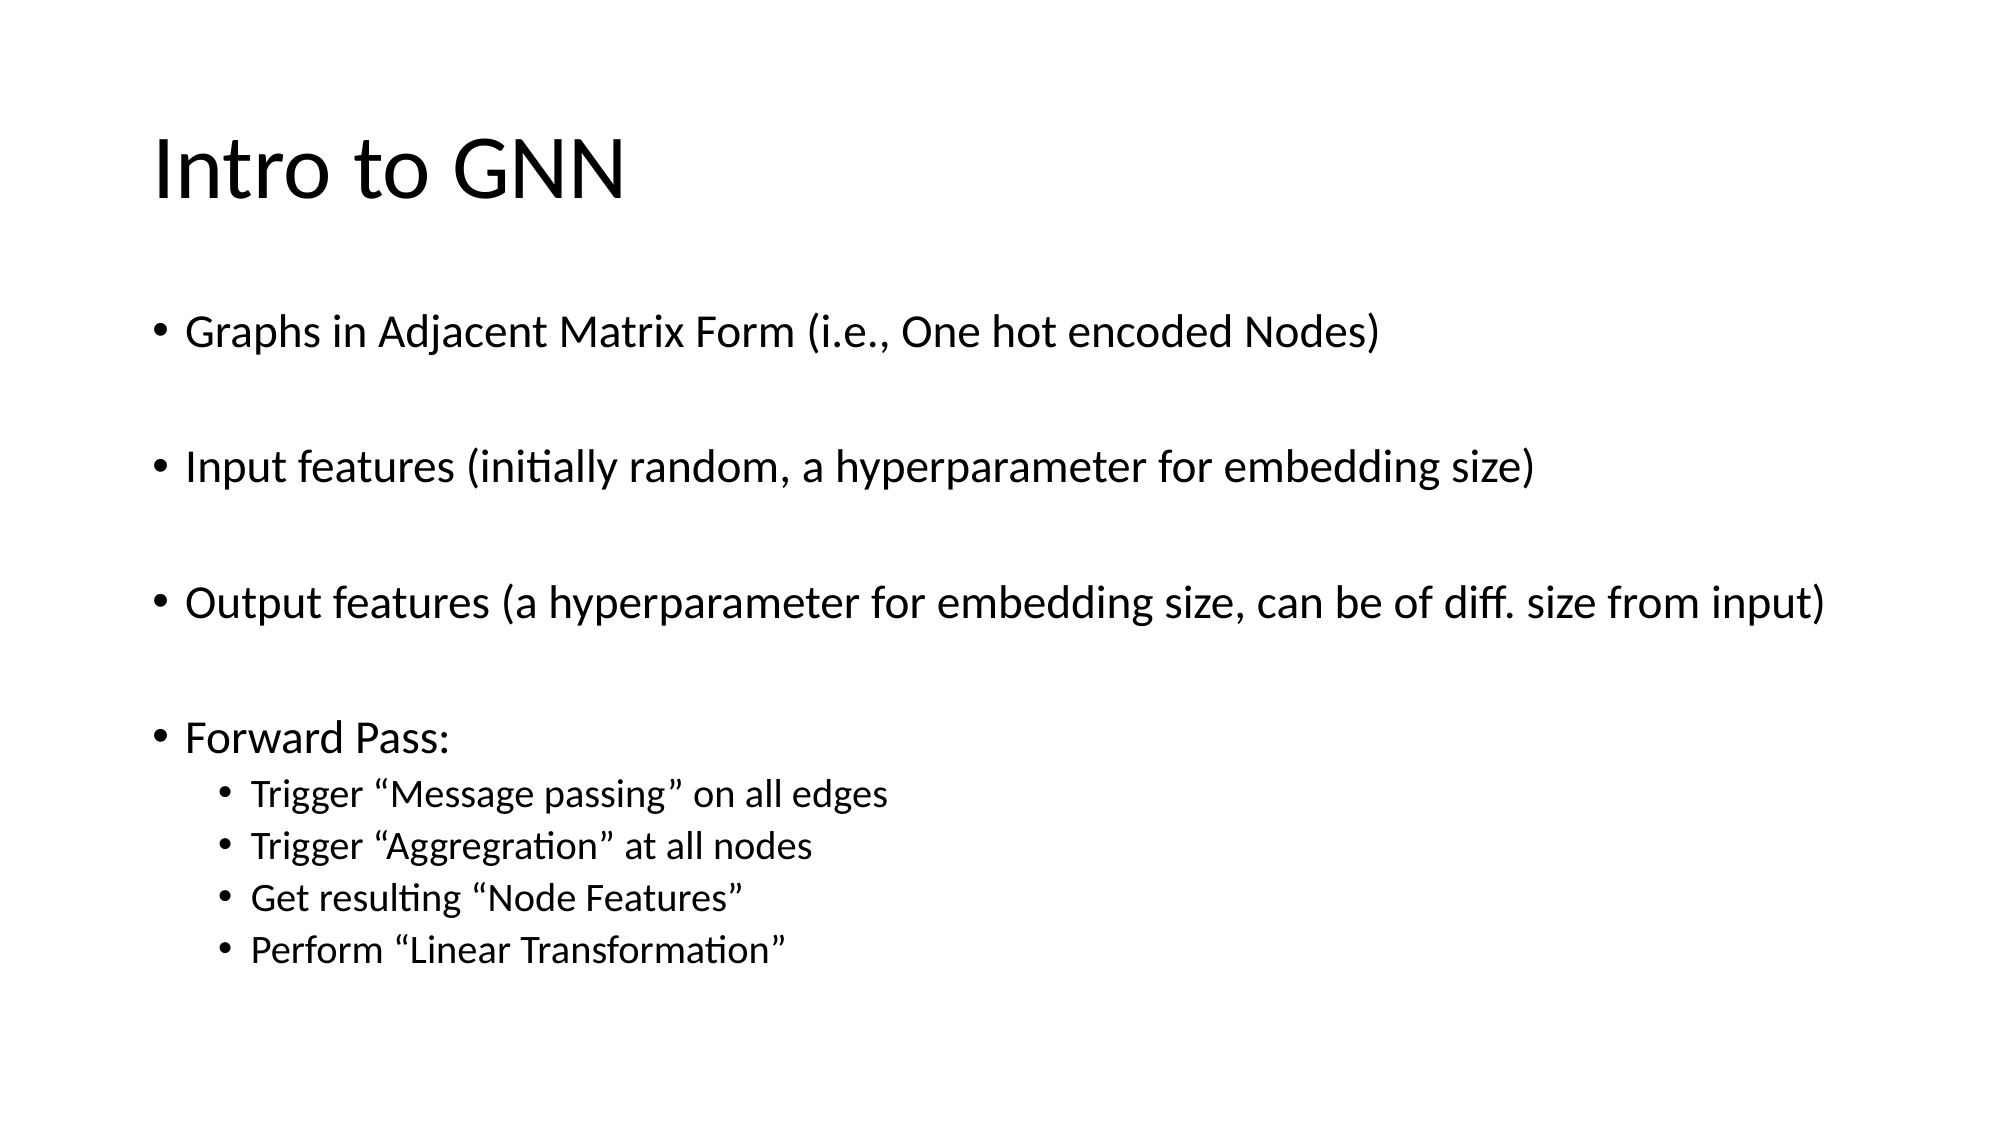

# Intro to GNN
Graphs in Adjacent Matrix Form (i.e., One hot encoded Nodes)

Input features (initially random, a hyperparameter for embedding size)

Output features (a hyperparameter for embedding size, can be of diff. size from input)

Forward Pass:
Trigger “Message passing” on all edges
Trigger “Aggregration” at all nodes
Get resulting “Node Features”
Perform “Linear Transformation”